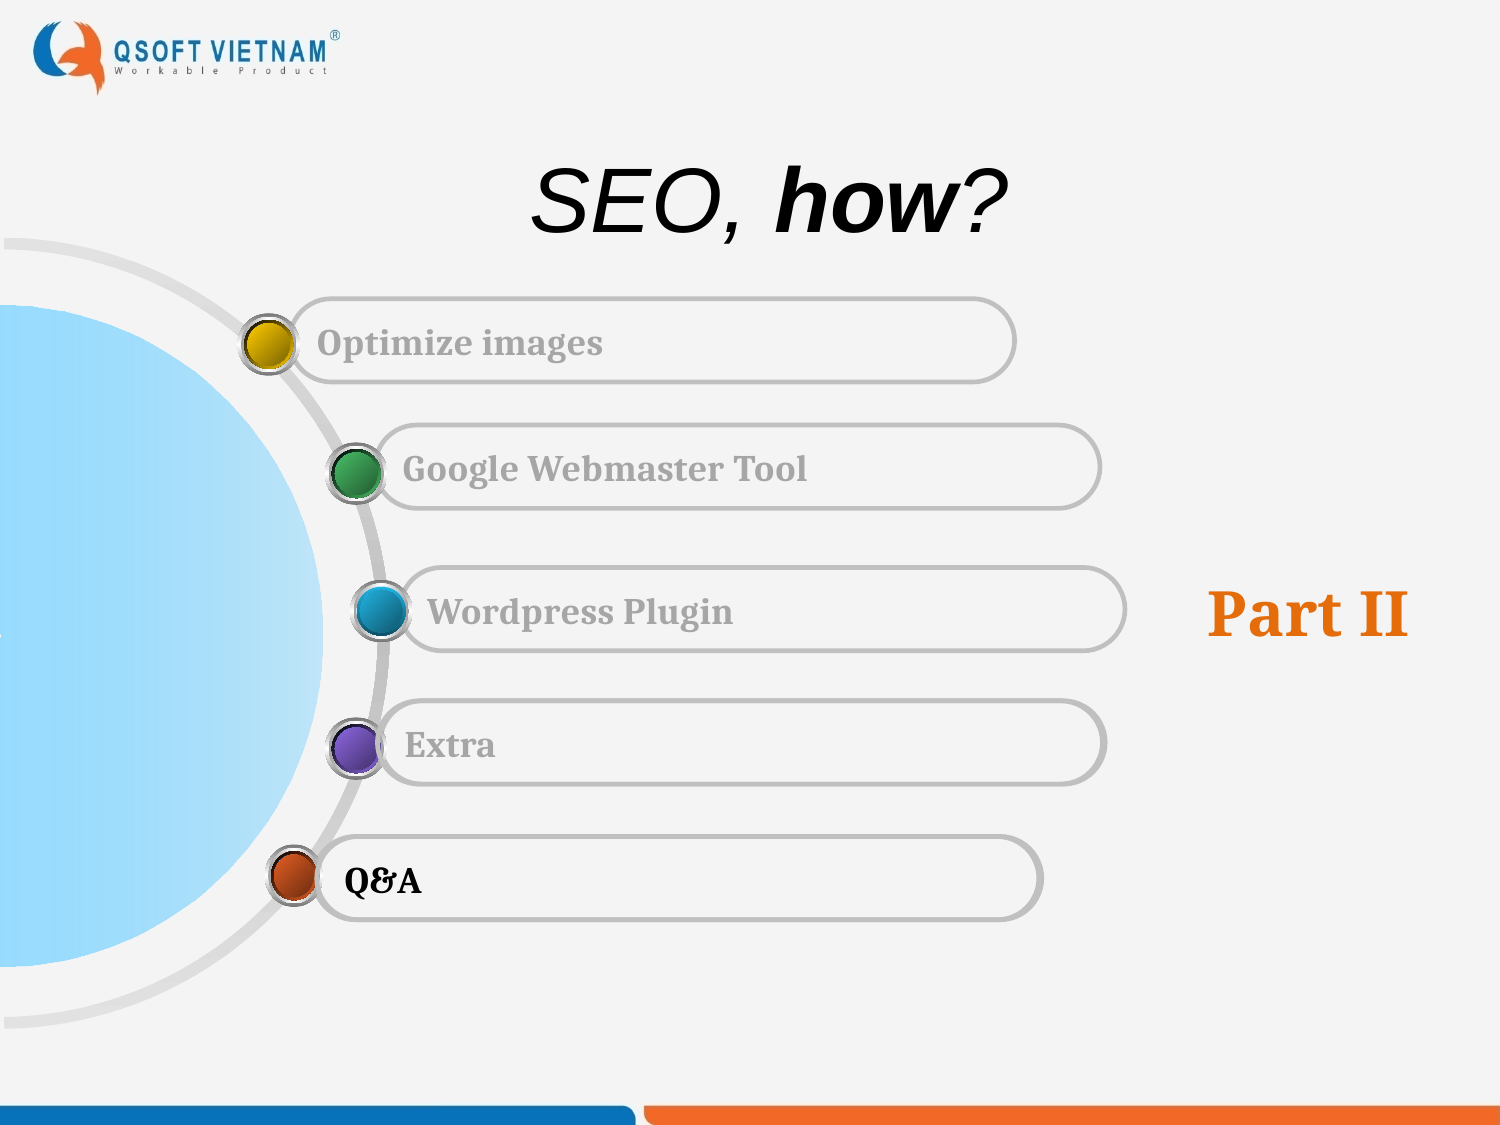

# SEO, how?

Optimize images

Google Webmaster Tool

Part II
Wordpress Plugin

Extra

Q&A